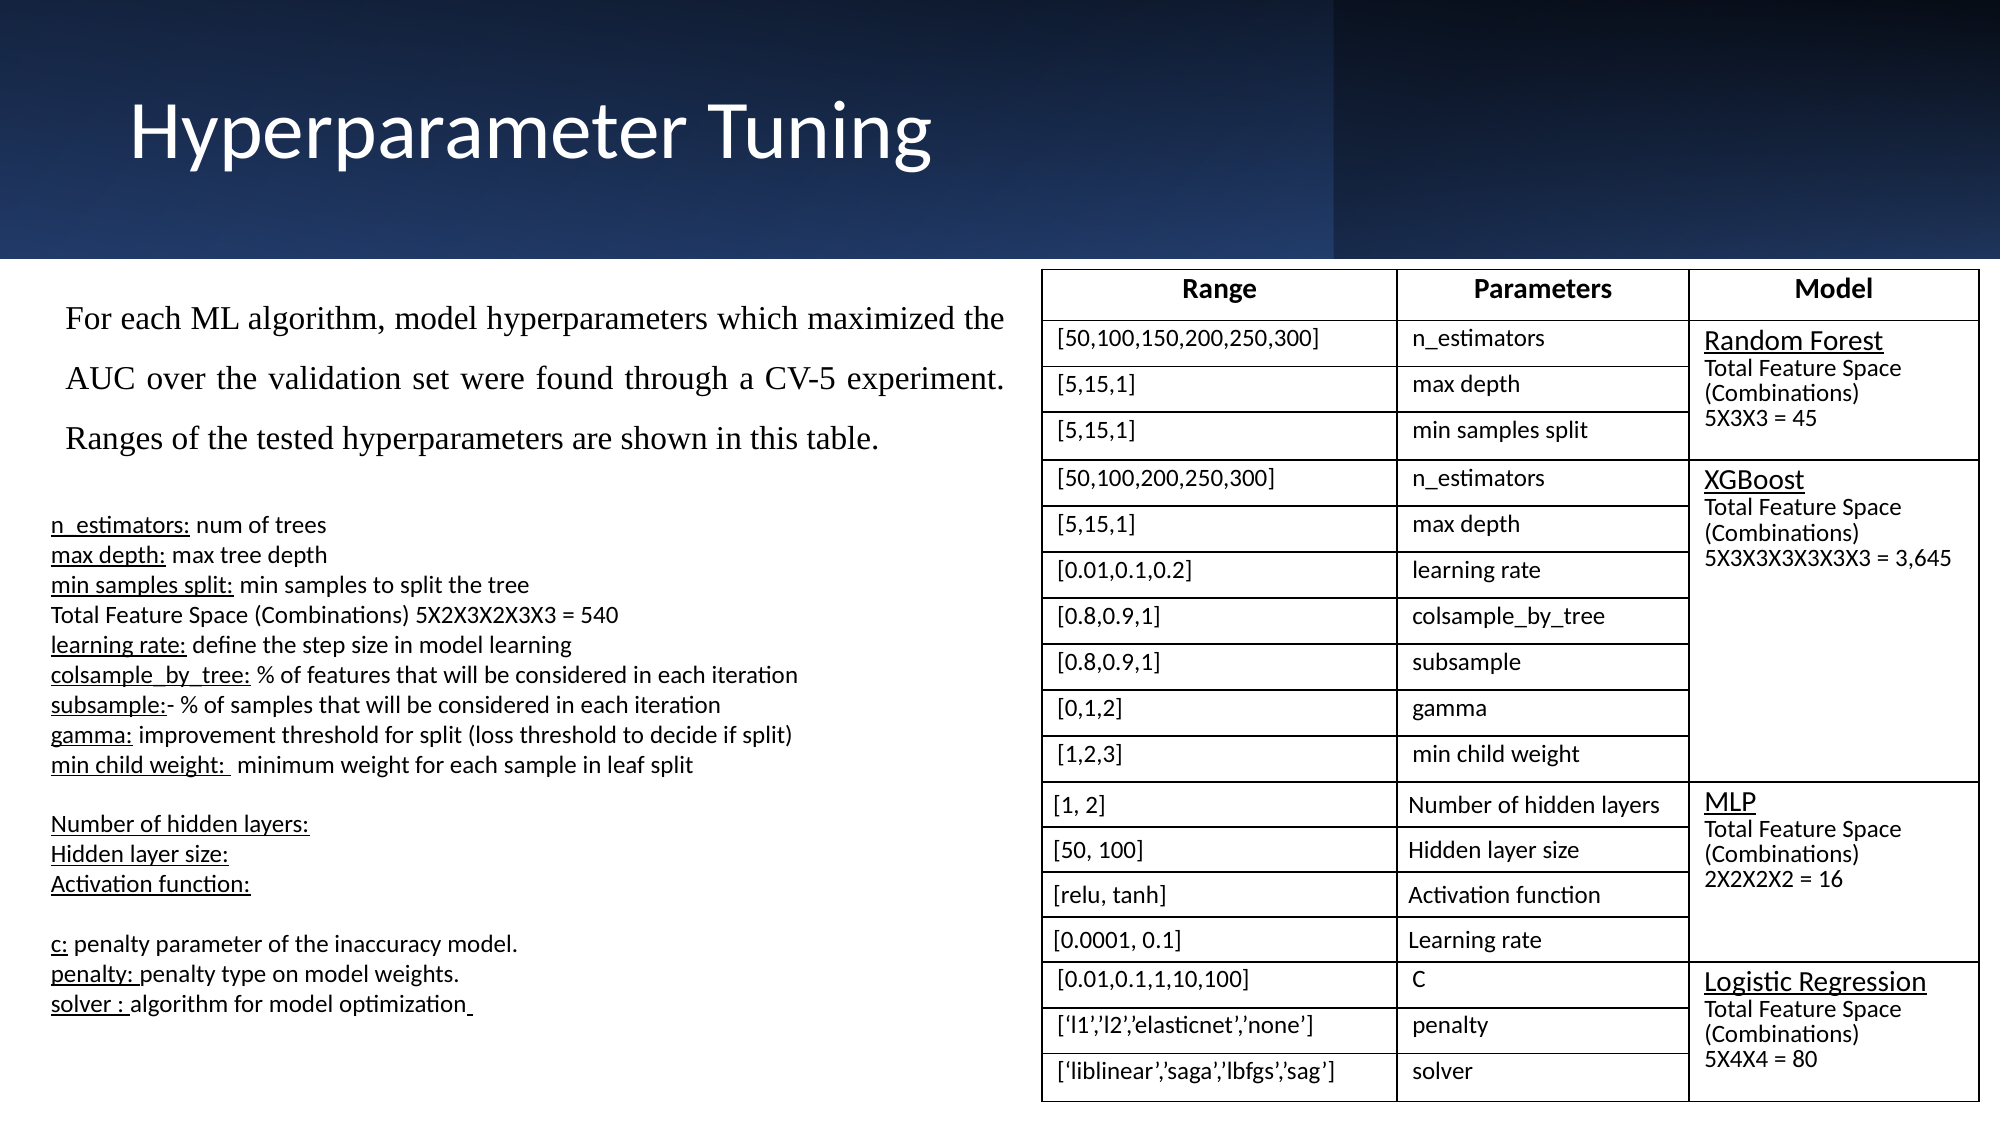

# Hyperparameter Tuning
For each ML algorithm, model hyperparameters which maximized the AUC over the validation set were found through a CV-5 experiment. Ranges of the tested hyperparameters are shown in this table.
| Range | Parameters | Model |
| --- | --- | --- |
| [50,100,150,200,250,300] | n\_estimators | Random Forest Total Feature Space (Combinations) 5X3X3 = 45 |
| [5,15,1] | max depth |  |
| [5,15,1] | min samples split |  |
| [50,100,200,250,300] | n\_estimators | XGBoost Total Feature Space (Combinations) 5X3X3X3X3X3X3 = 3,645 |
| [5,15,1] | max depth |  |
| [0.01,0.1,0.2] | learning rate |  |
| [0.8,0.9,1] | colsample\_by\_tree |  |
| [0.8,0.9,1] | subsample |  |
| [0,1,2] | gamma |  |
| [1,2,3] | min child weight |  |
| [1, 2] | Number of hidden layers | MLP Total Feature Space (Combinations) 2X2X2X2 = 16 |
| [50, 100] | Hidden layer size |  |
| [relu, tanh] | Activation function |  |
| [0.0001, 0.1] | Learning rate |  |
| [0.01,0.1,1,10,100] | C | Logistic Regression Total Feature Space (Combinations) 5X4X4 = 80 |
| [‘l1’,’l2’,’elasticnet’,’none’] | penalty |  |
| [‘liblinear’,’saga’,’lbfgs’,’sag’] | solver |  |

n_estimators: num of trees
max depth: max tree depth
min samples split: min samples to split the tree
Total Feature Space (Combinations) 5X2X3X2X3X3 = 540
learning rate: define the step size in model learning
colsample_by_tree: % of features that will be considered in each iteration
subsample:- % of samples that will be considered in each iteration
gamma: improvement threshold for split (loss threshold to decide if split)
min child weight:  minimum weight for each sample in leaf split

Number of hidden layers:
Hidden layer size:
Activation function:

c: penalty parameter of the inaccuracy model.
penalty: penalty type on model weights.
solver : algorithm for model optimization